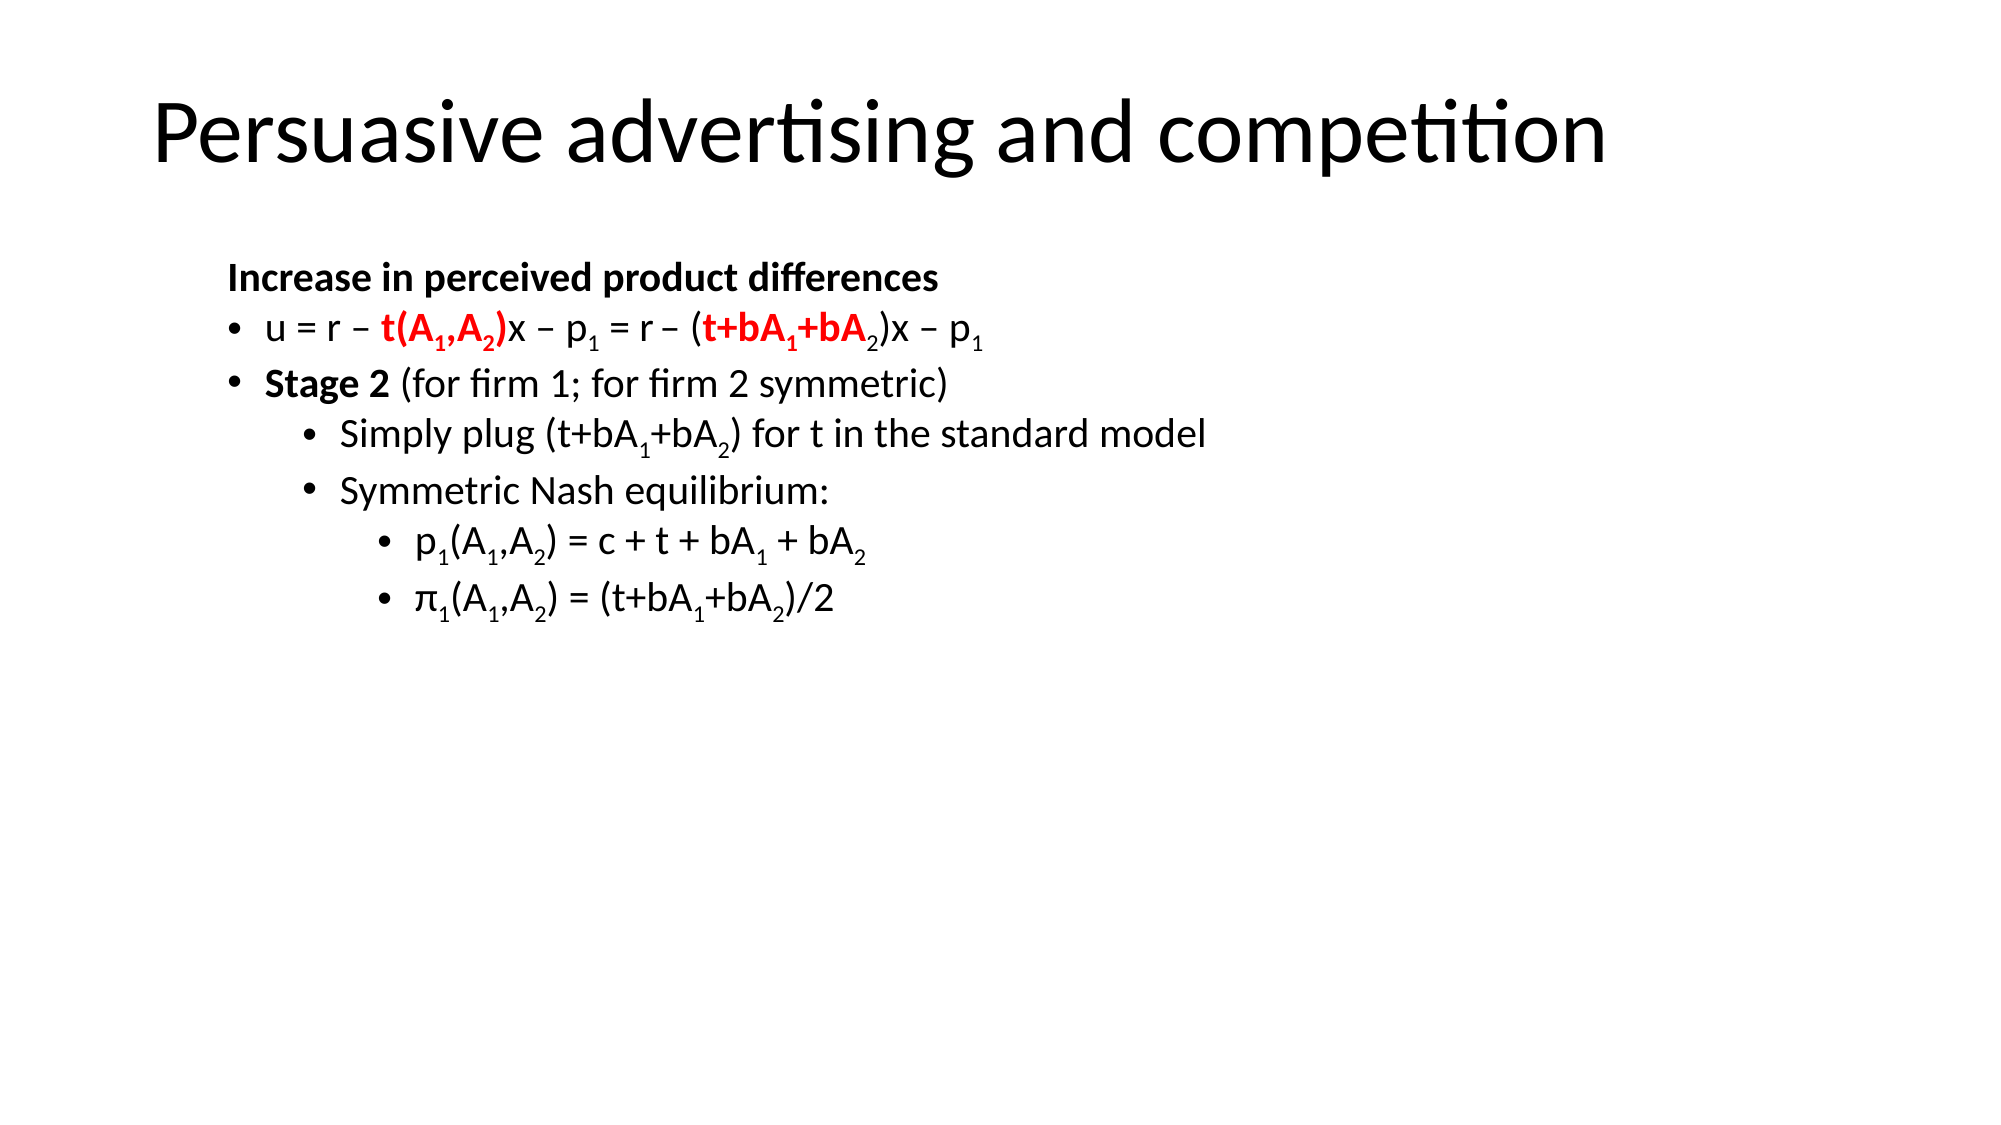

# Persuasive advertising and competition
Increase in perceived product differences
u = r – t(A1,A2)x – p1 = r – (t+bA1+bA2)x – p1
Stage 2 (for firm 1; for firm 2 symmetric)
Simply plug (t+bA1+bA2) for t in the standard model
Symmetric Nash equilibrium:
p1(A1,A2) = c + t + bA1 + bA2
π1(A1,A2) = (t+bA1+bA2)/2